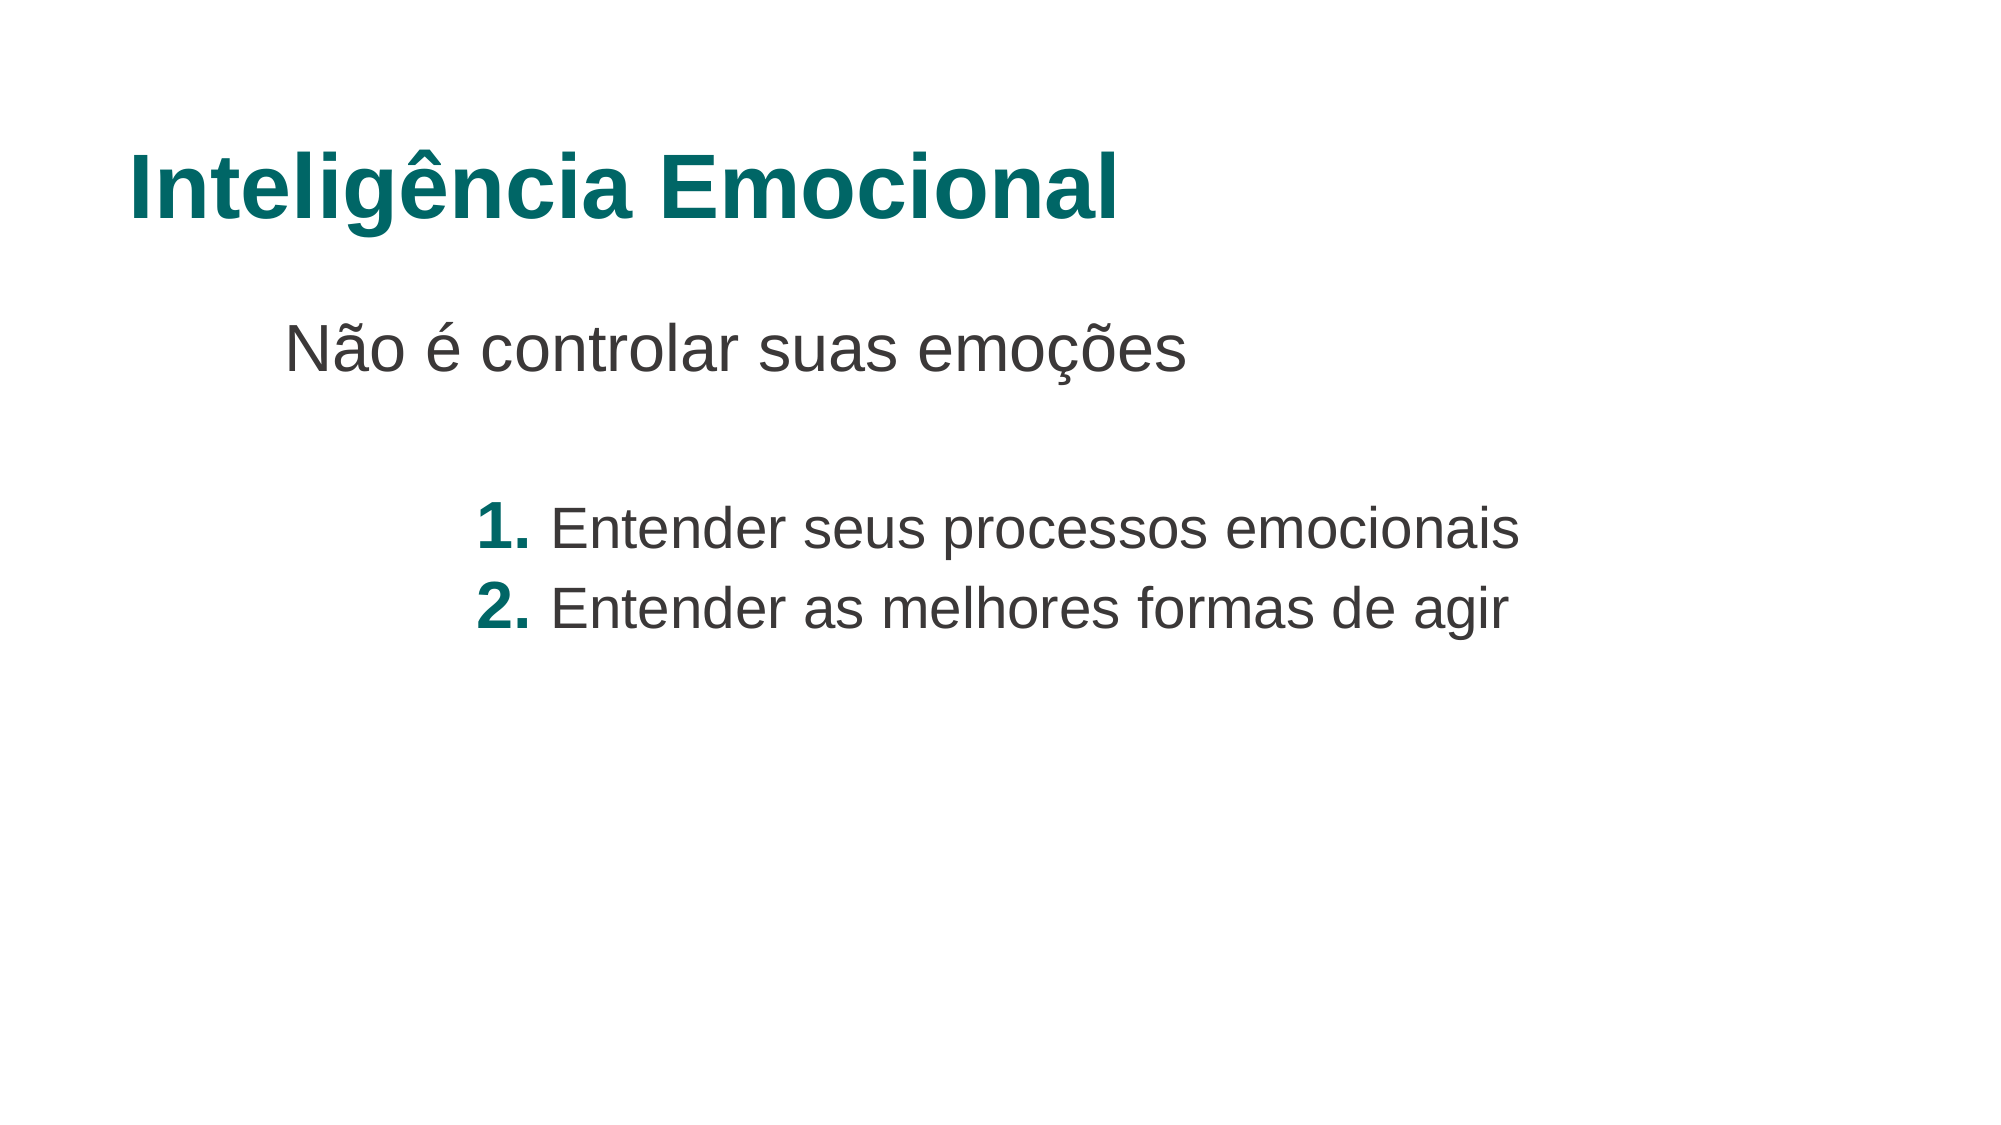

Inteligência Emocional
Não é controlar suas emoções
1. Entender seus processos emocionais
2. Entender as melhores formas de agir